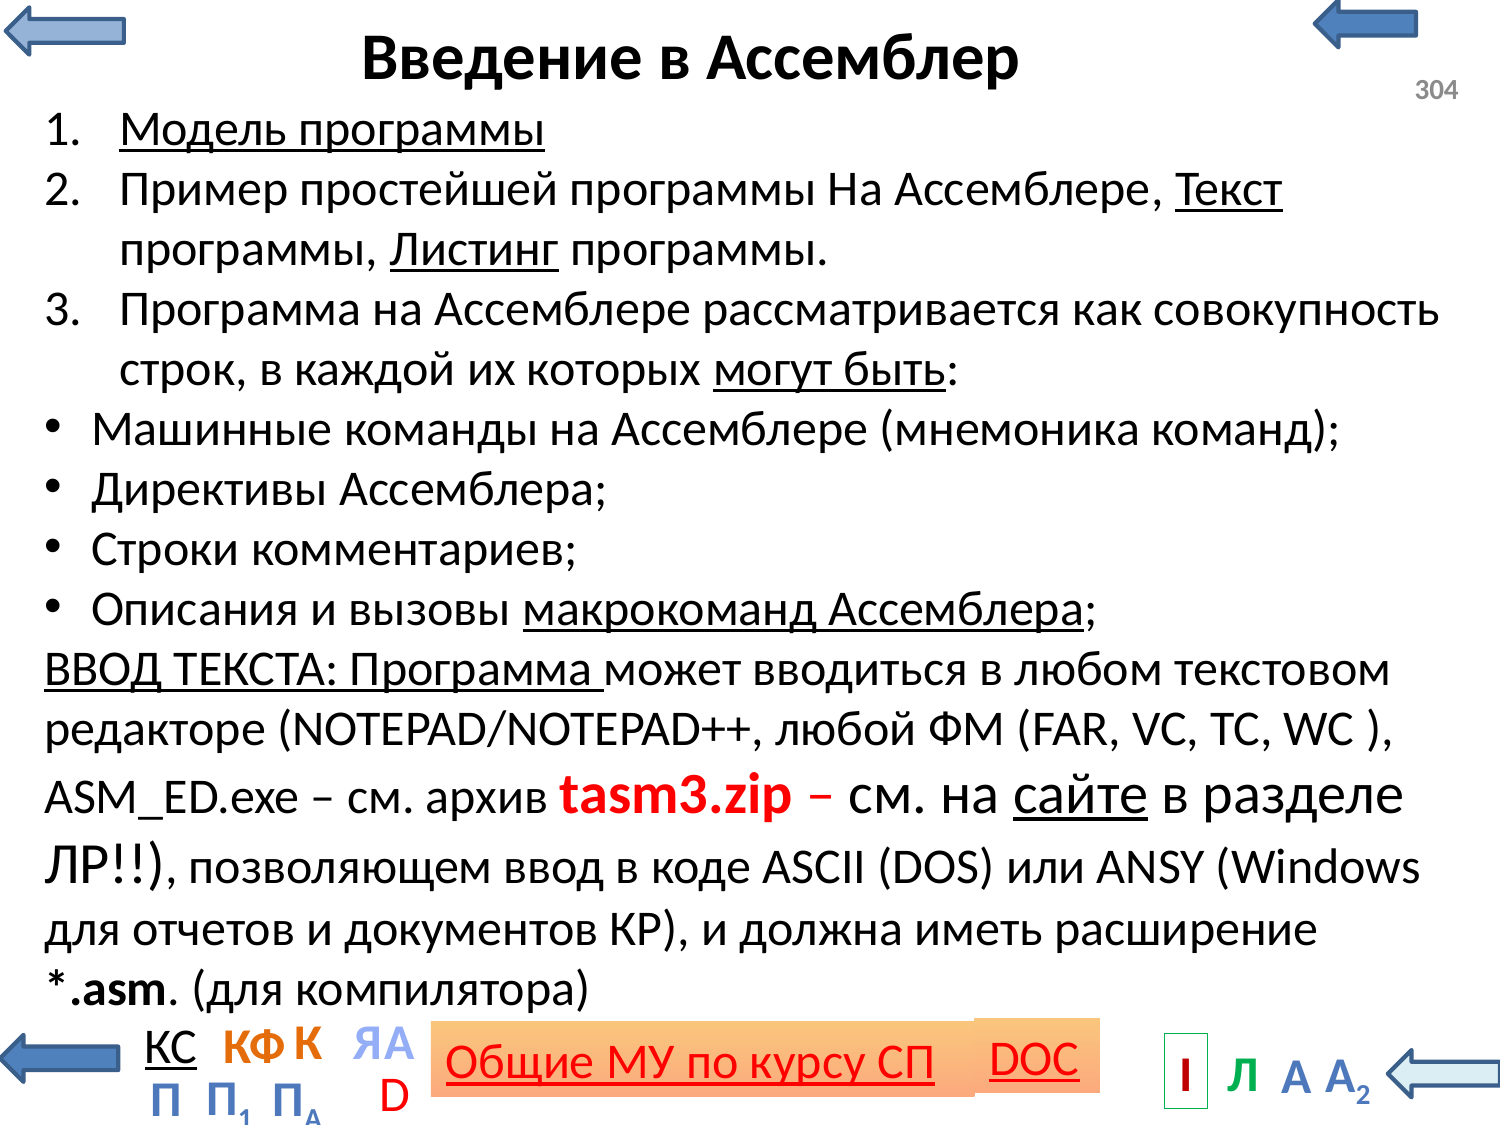

# Введение в Ассемблер
304
Модель программы
Пример простейшей программы На Ассемблере, Текст программы, Листинг программы.
Программа на Ассемблере рассматривается как совокупность строк, в каждой их которых могут быть:
Машинные команды на Ассемблере (мнемоника команд);
Директивы Ассемблера;
Строки комментариев;
Описания и вызовы макрокоманд Ассемблера;
ВВОД ТЕКСТА: Программа может вводиться в любом текстовом редакторе (NOTEPAD/NOTEPAD++, любой ФМ (FAR, VC, TC, WC ), ASM_ED.exe – см. архив tasm3.zip – см. на сайте в разделе ЛР!!), позволяющем ввод в коде ASCII (DOS) или ANSY (Windows для отчетов и документов КР), и должна иметь расширение *.asm. (для компилятора)